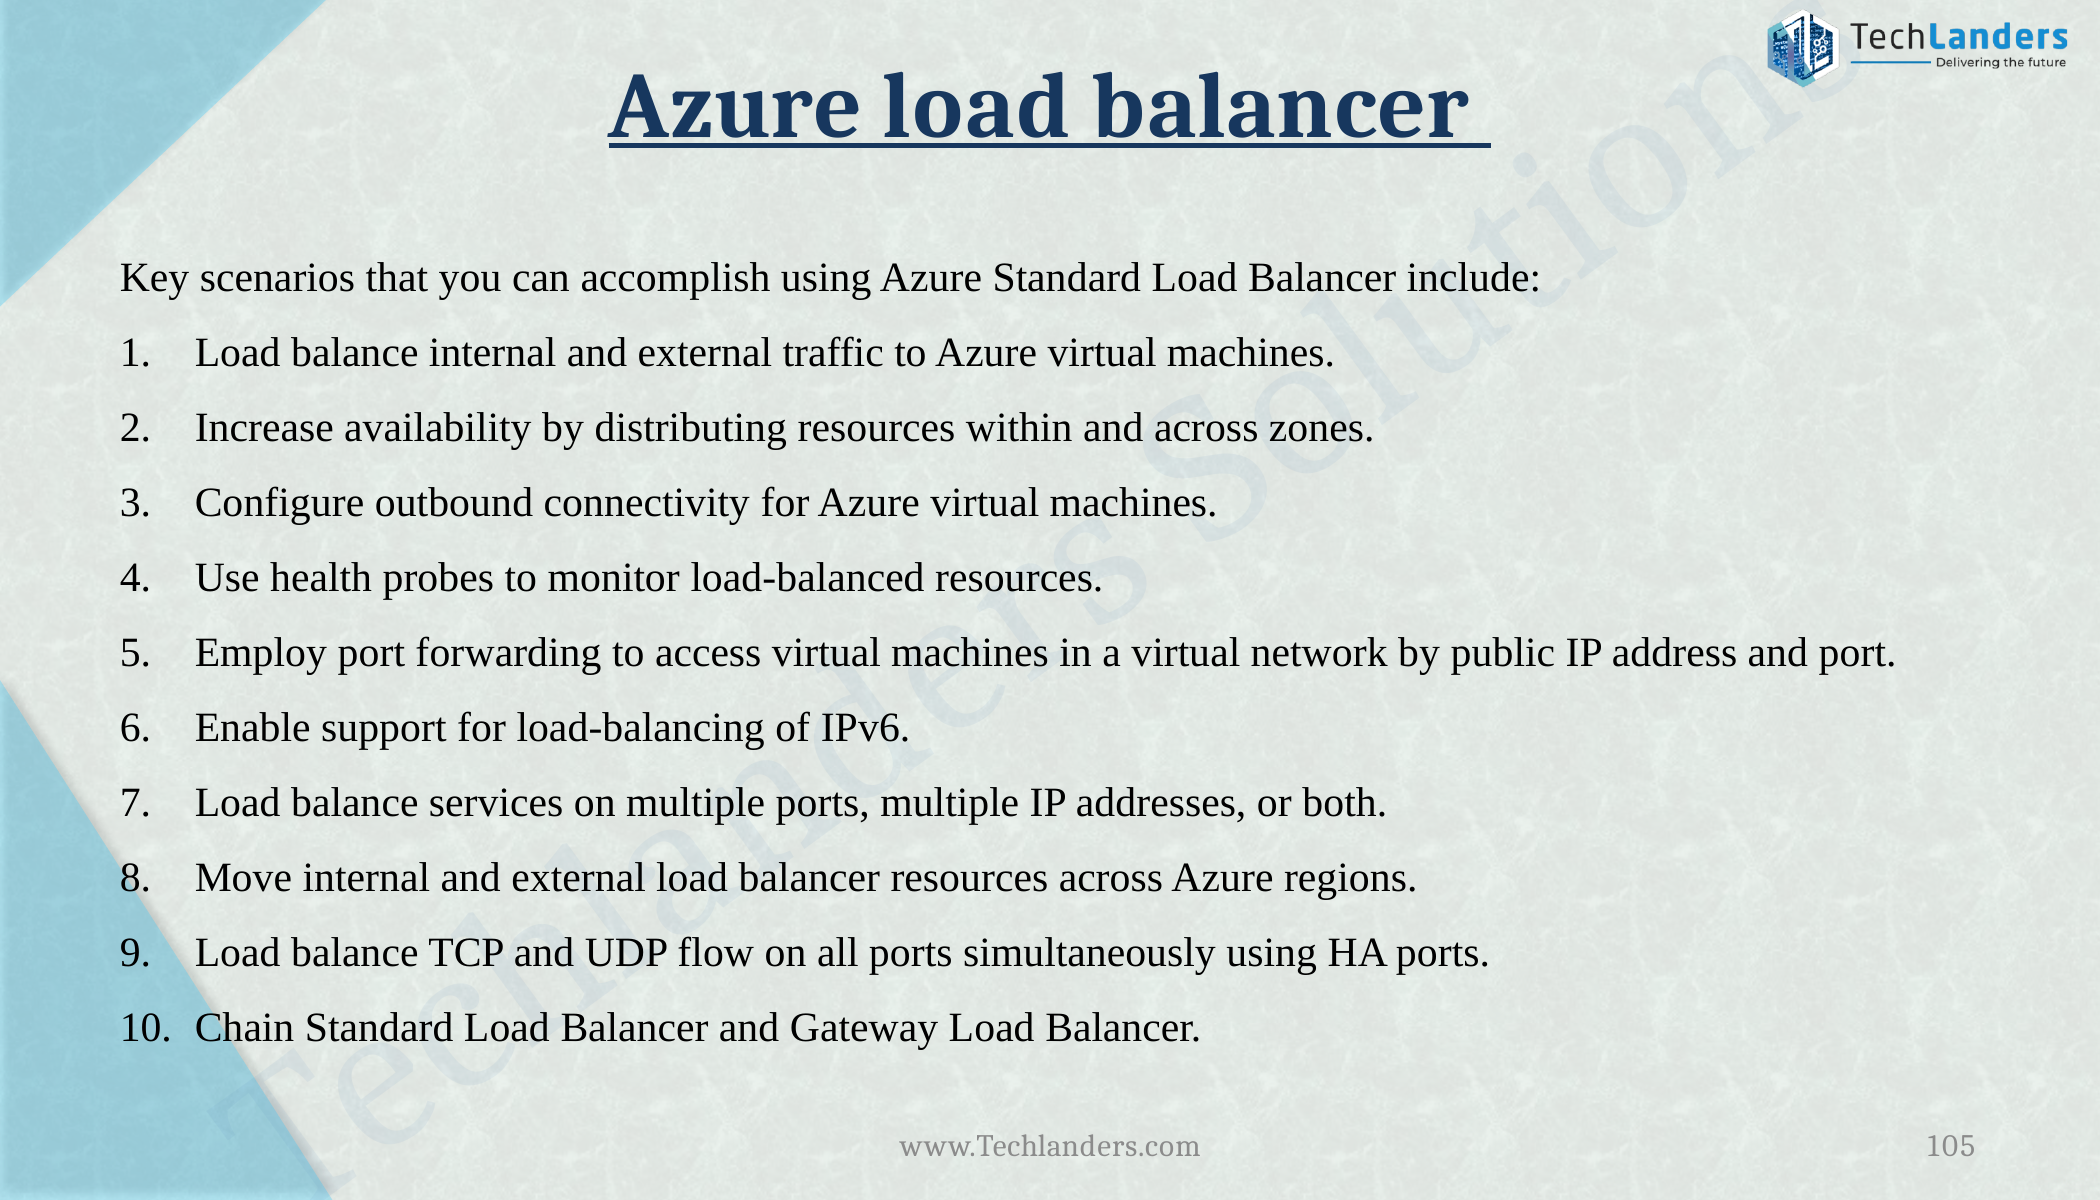

# Azure load balancer
Key scenarios that you can accomplish using Azure Standard Load Balancer include:
Load balance internal and external traffic to Azure virtual machines.
Increase availability by distributing resources within and across zones.
Configure outbound connectivity for Azure virtual machines.
Use health probes to monitor load-balanced resources.
Employ port forwarding to access virtual machines in a virtual network by public IP address and port.
Enable support for load-balancing of IPv6.
Load balance services on multiple ports, multiple IP addresses, or both.
Move internal and external load balancer resources across Azure regions.
Load balance TCP and UDP flow on all ports simultaneously using HA ports.
Chain Standard Load Balancer and Gateway Load Balancer.
www.Techlanders.com
105